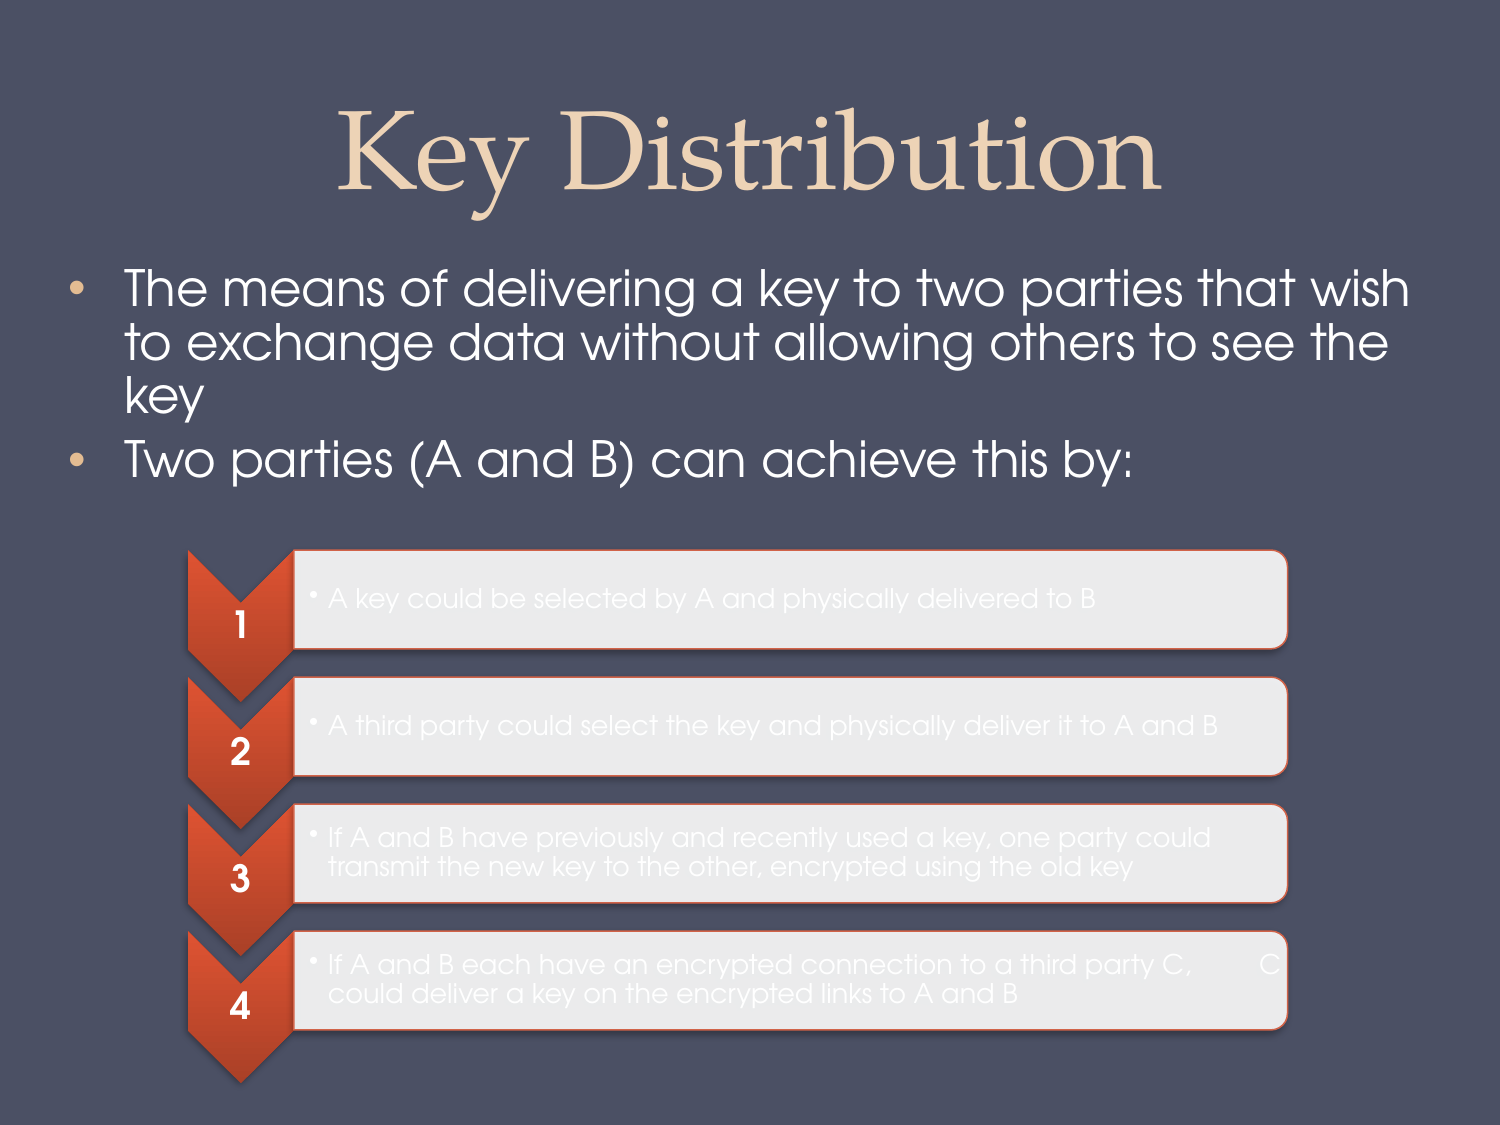

# Key Distribution
The means of delivering a key to two parties that wish to exchange data without allowing others to see the key
Two parties (A and B) can achieve this by:
1
A key could be selected by A and physically delivered to B
2
A third party could select the key and physically deliver it to A and B
3
If A and B have previously and recently used a key, one party could transmit the new key to the other, encrypted using the old key
4
If A and B each have an encrypted connection to a third party C,         C could deliver a key on the encrypted links to A and B